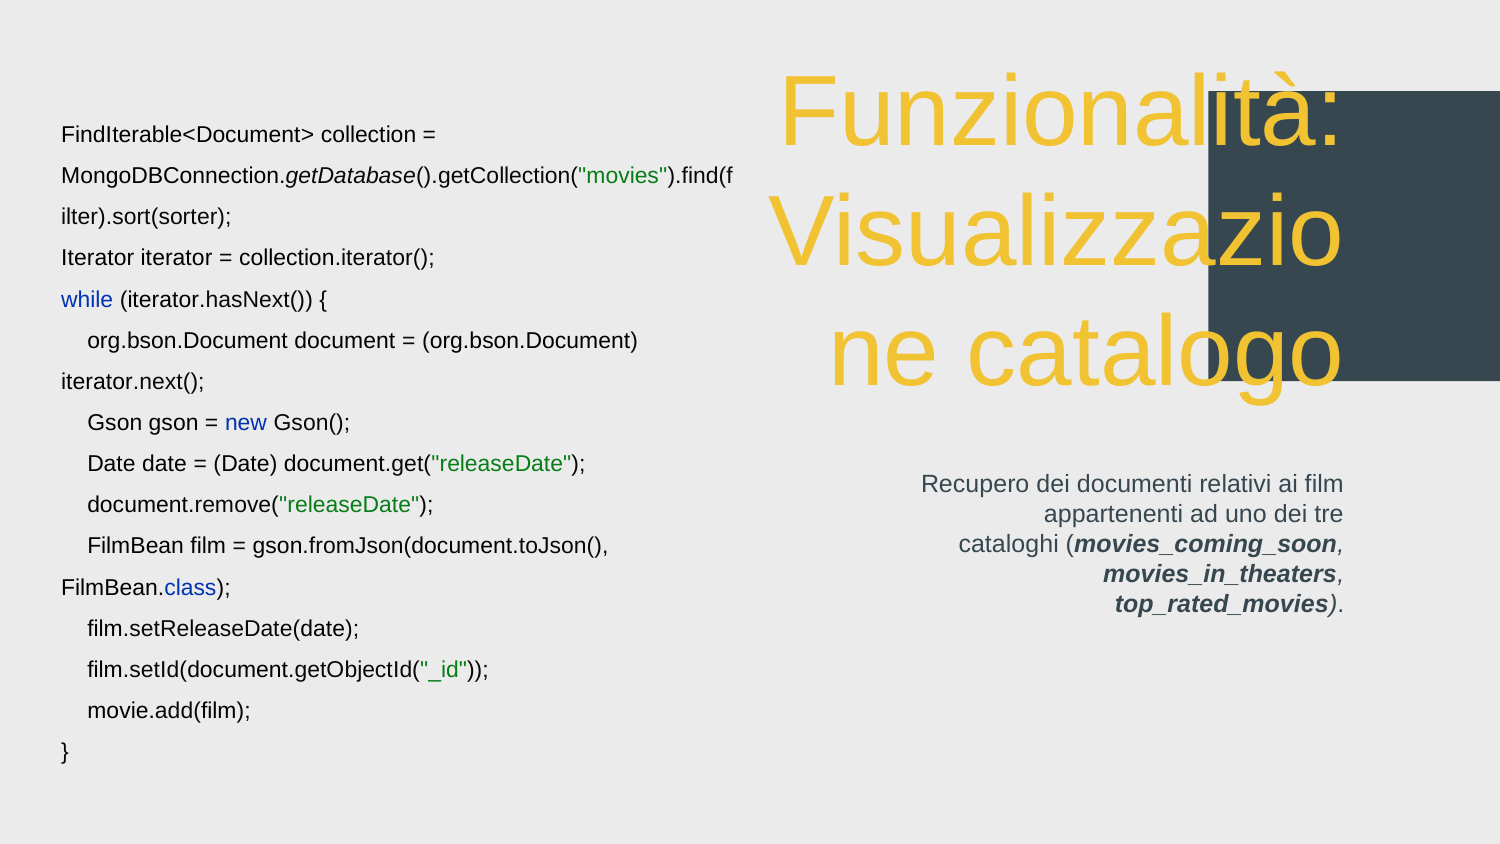

FindIterable<Document> collection = MongoDBConnection.getDatabase().getCollection("movies").find(filter).sort(sorter);
Iterator iterator = collection.iterator();
while (iterator.hasNext()) {
    org.bson.Document document = (org.bson.Document) iterator.next();
    Gson gson = new Gson();
    Date date = (Date) document.get("releaseDate");
    document.remove("releaseDate");
    FilmBean film = gson.fromJson(document.toJson(), FilmBean.class);
    film.setReleaseDate(date);
    film.setId(document.getObjectId("_id"));
    movie.add(film);
}
# Funzionalità: Visualizzazione catalogo
Recupero dei documenti relativi ai film appartenenti ad uno dei tre cataloghi (movies_coming_soon, movies_in_theaters, top_rated_movies).